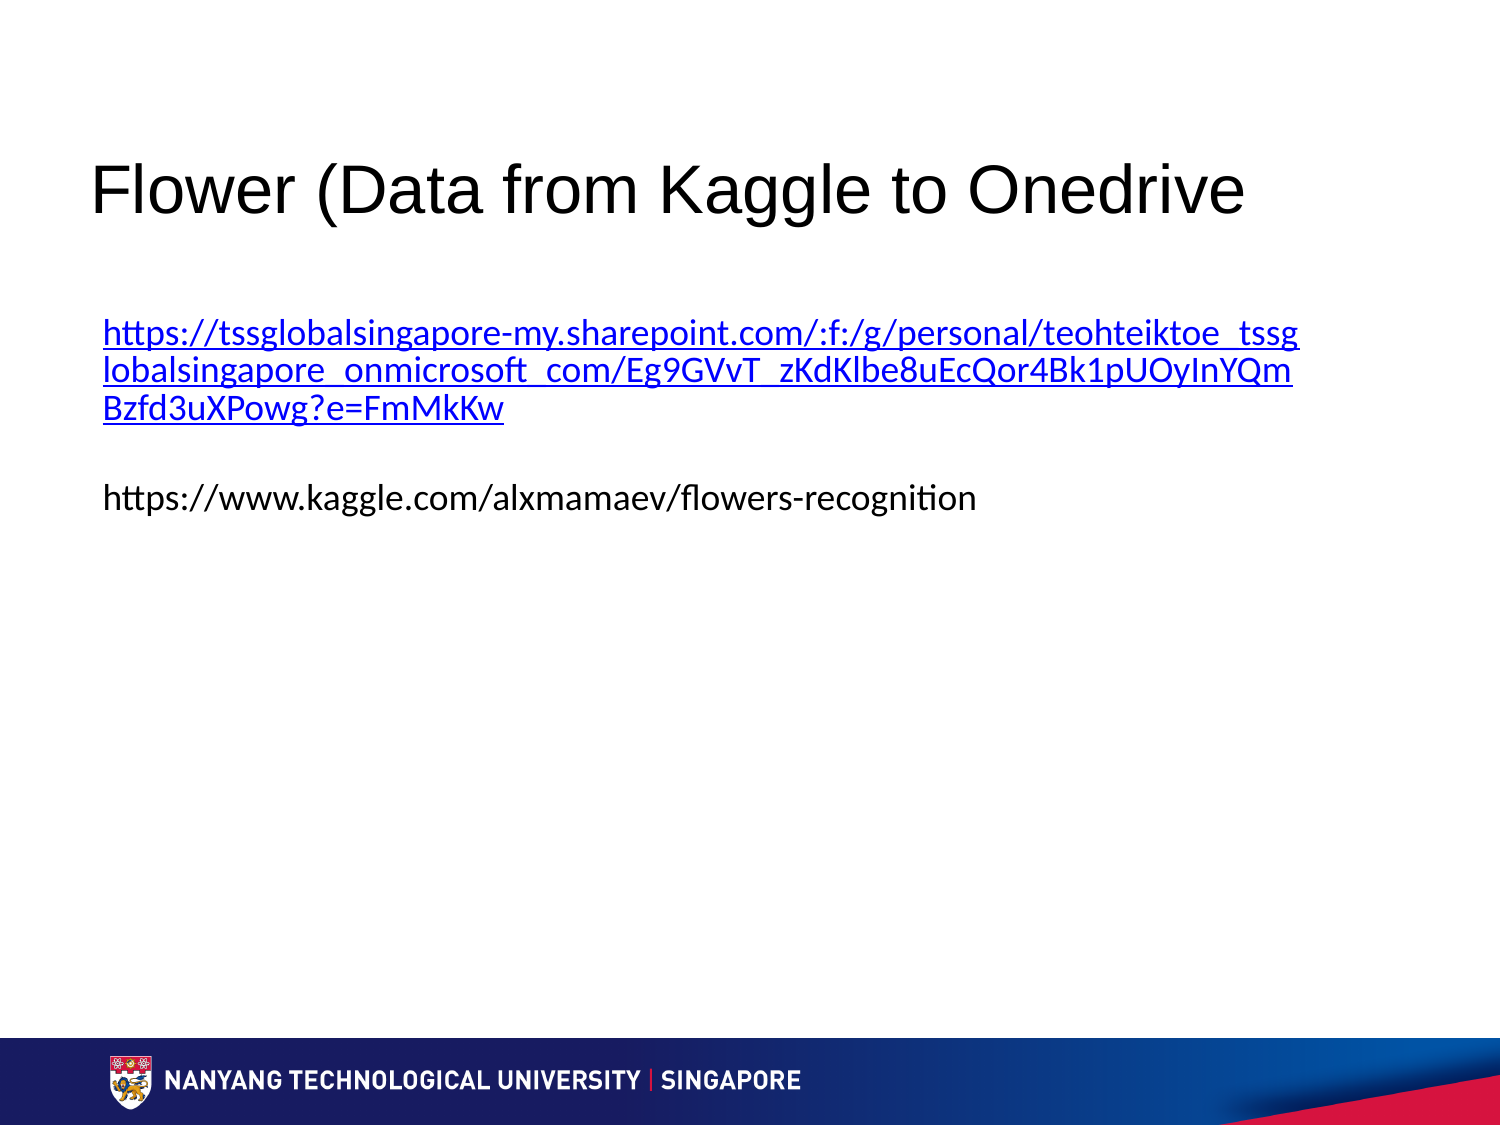

# Flower (Data from Kaggle to Onedrive
https://tssglobalsingapore-my.sharepoint.com/:f:/g/personal/teohteiktoe_tssglobalsingapore_onmicrosoft_com/Eg9GVvT_zKdKlbe8uEcQor4Bk1pUOyInYQmBzfd3uXPowg?e=FmMkKw

https://www.kaggle.com/alxmamaev/flowers-recognition